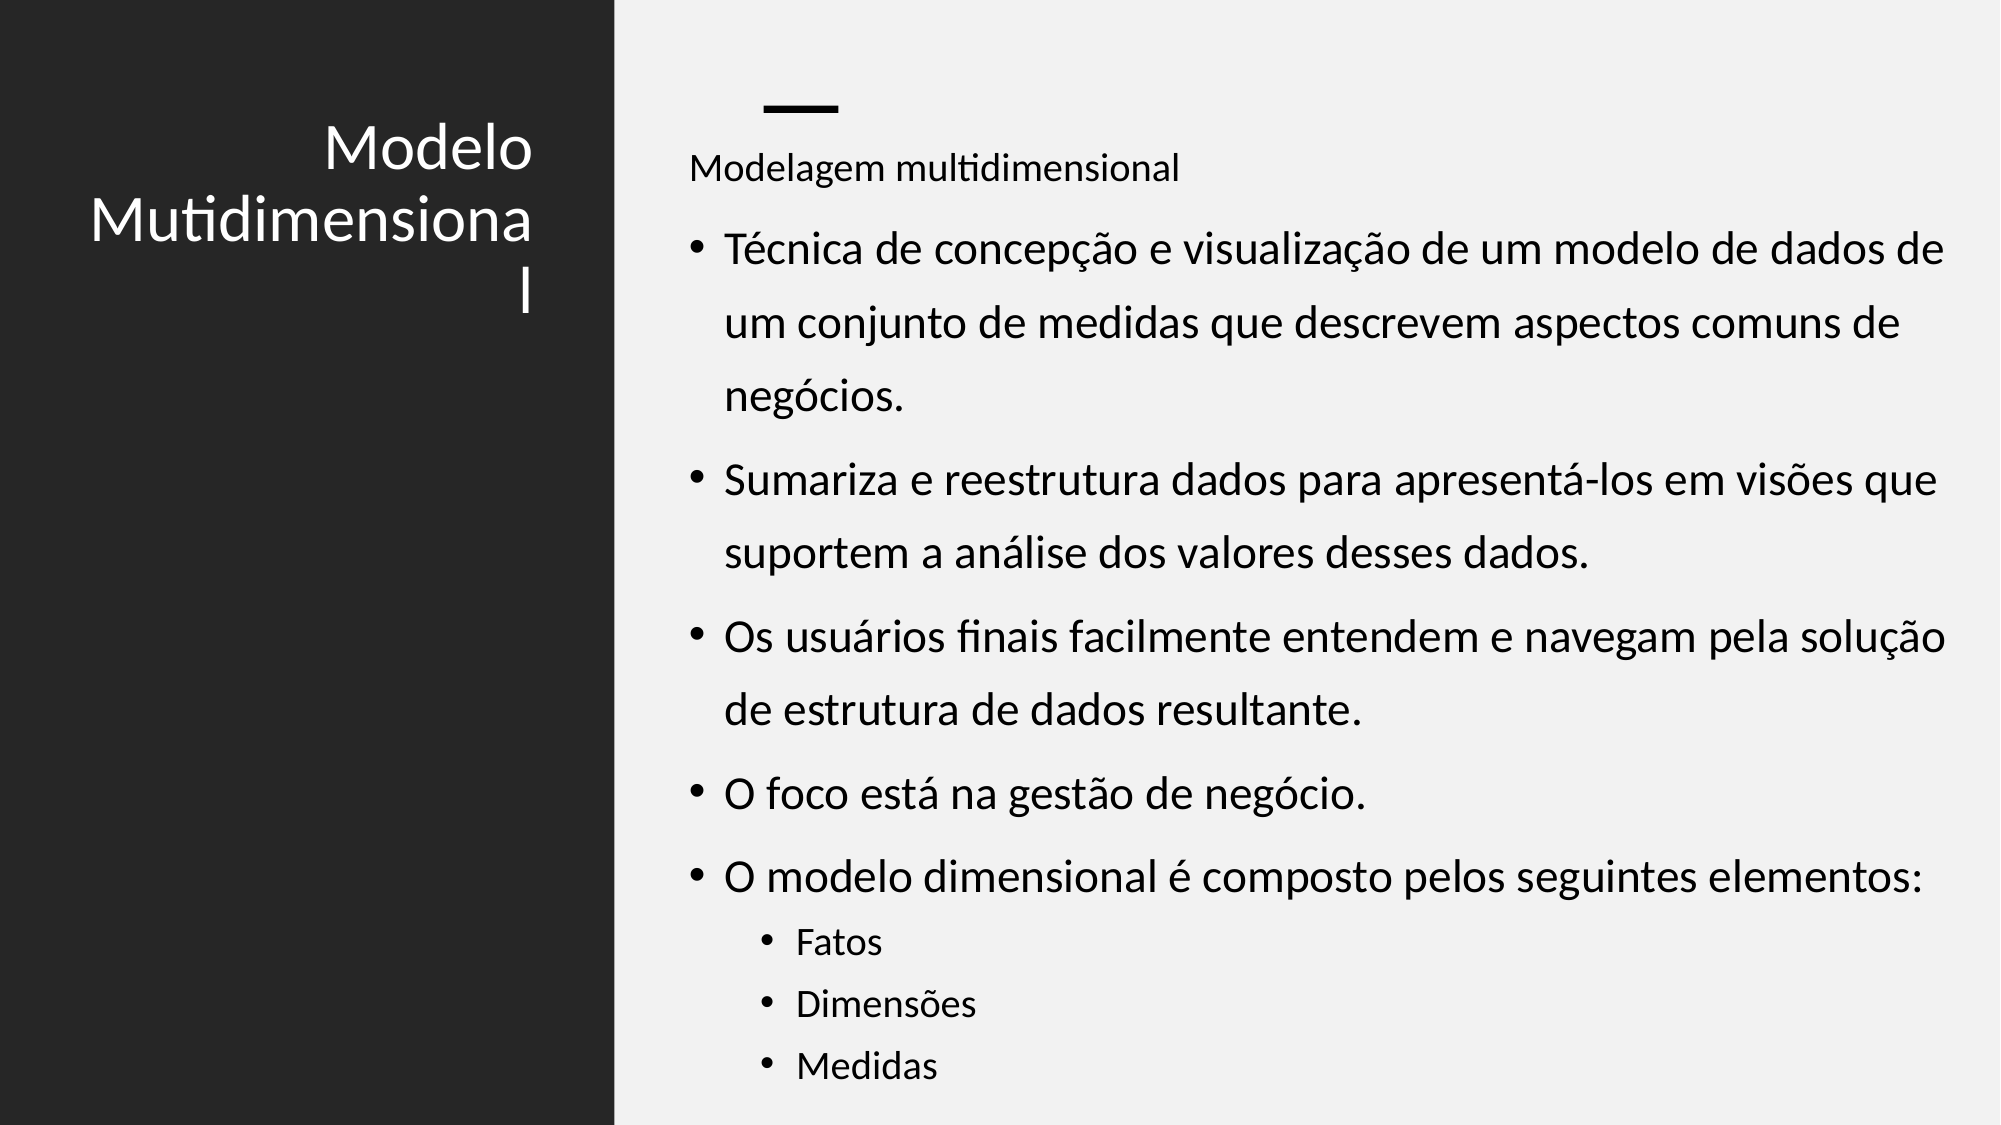

# Modelo Mutidimensional

Modelagem multidimensional
Técnica de concepção e visualização de um modelo de dados de um conjunto de medidas que descrevem aspectos comuns de negócios.
Sumariza e reestrutura dados para apresentá-los em visões que suportem a análise dos valores desses dados.
Os usuários finais facilmente entendem e navegam pela solução de estrutura de dados resultante.
O foco está na gestão de negócio.
O modelo dimensional é composto pelos seguintes elementos:
Fatos
Dimensões
Medidas